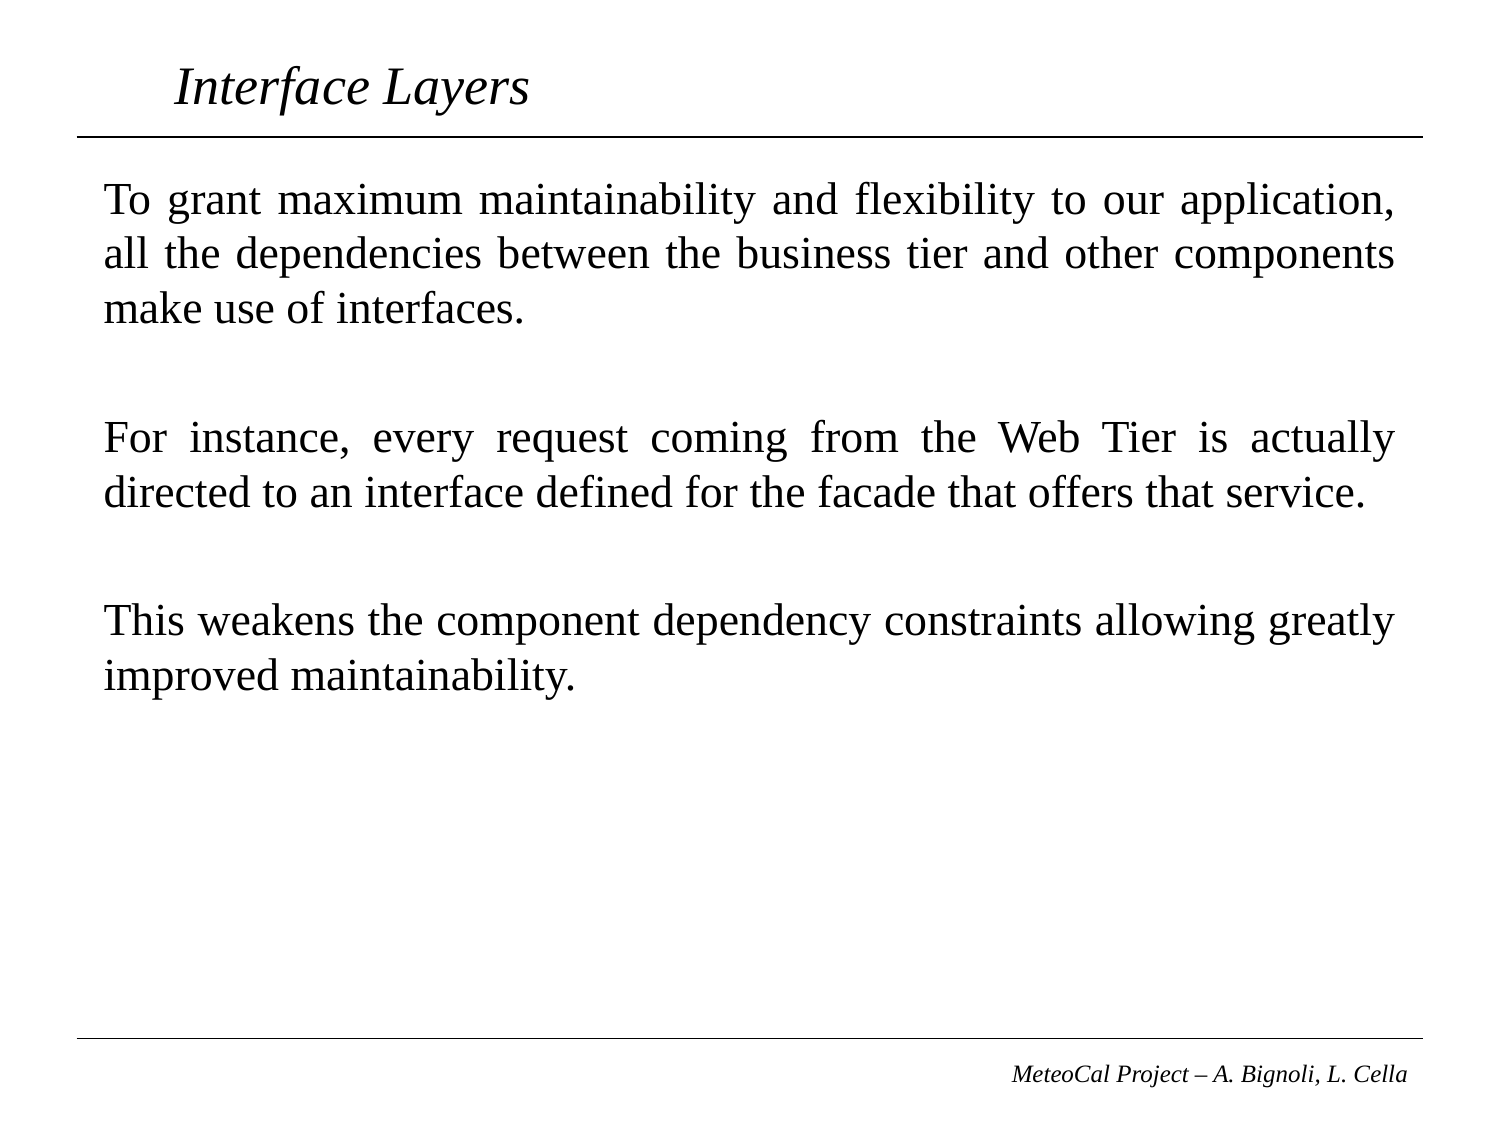

# Interface Layers
To grant maximum maintainability and flexibility to our application, all the dependencies between the business tier and other components make use of interfaces.

For instance, every request coming from the Web Tier is actually directed to an interface defined for the facade that offers that service.

This weakens the component dependency constraints allowing greatly improved maintainability.

MeteoCal Project – A. Bignoli, L. Cella